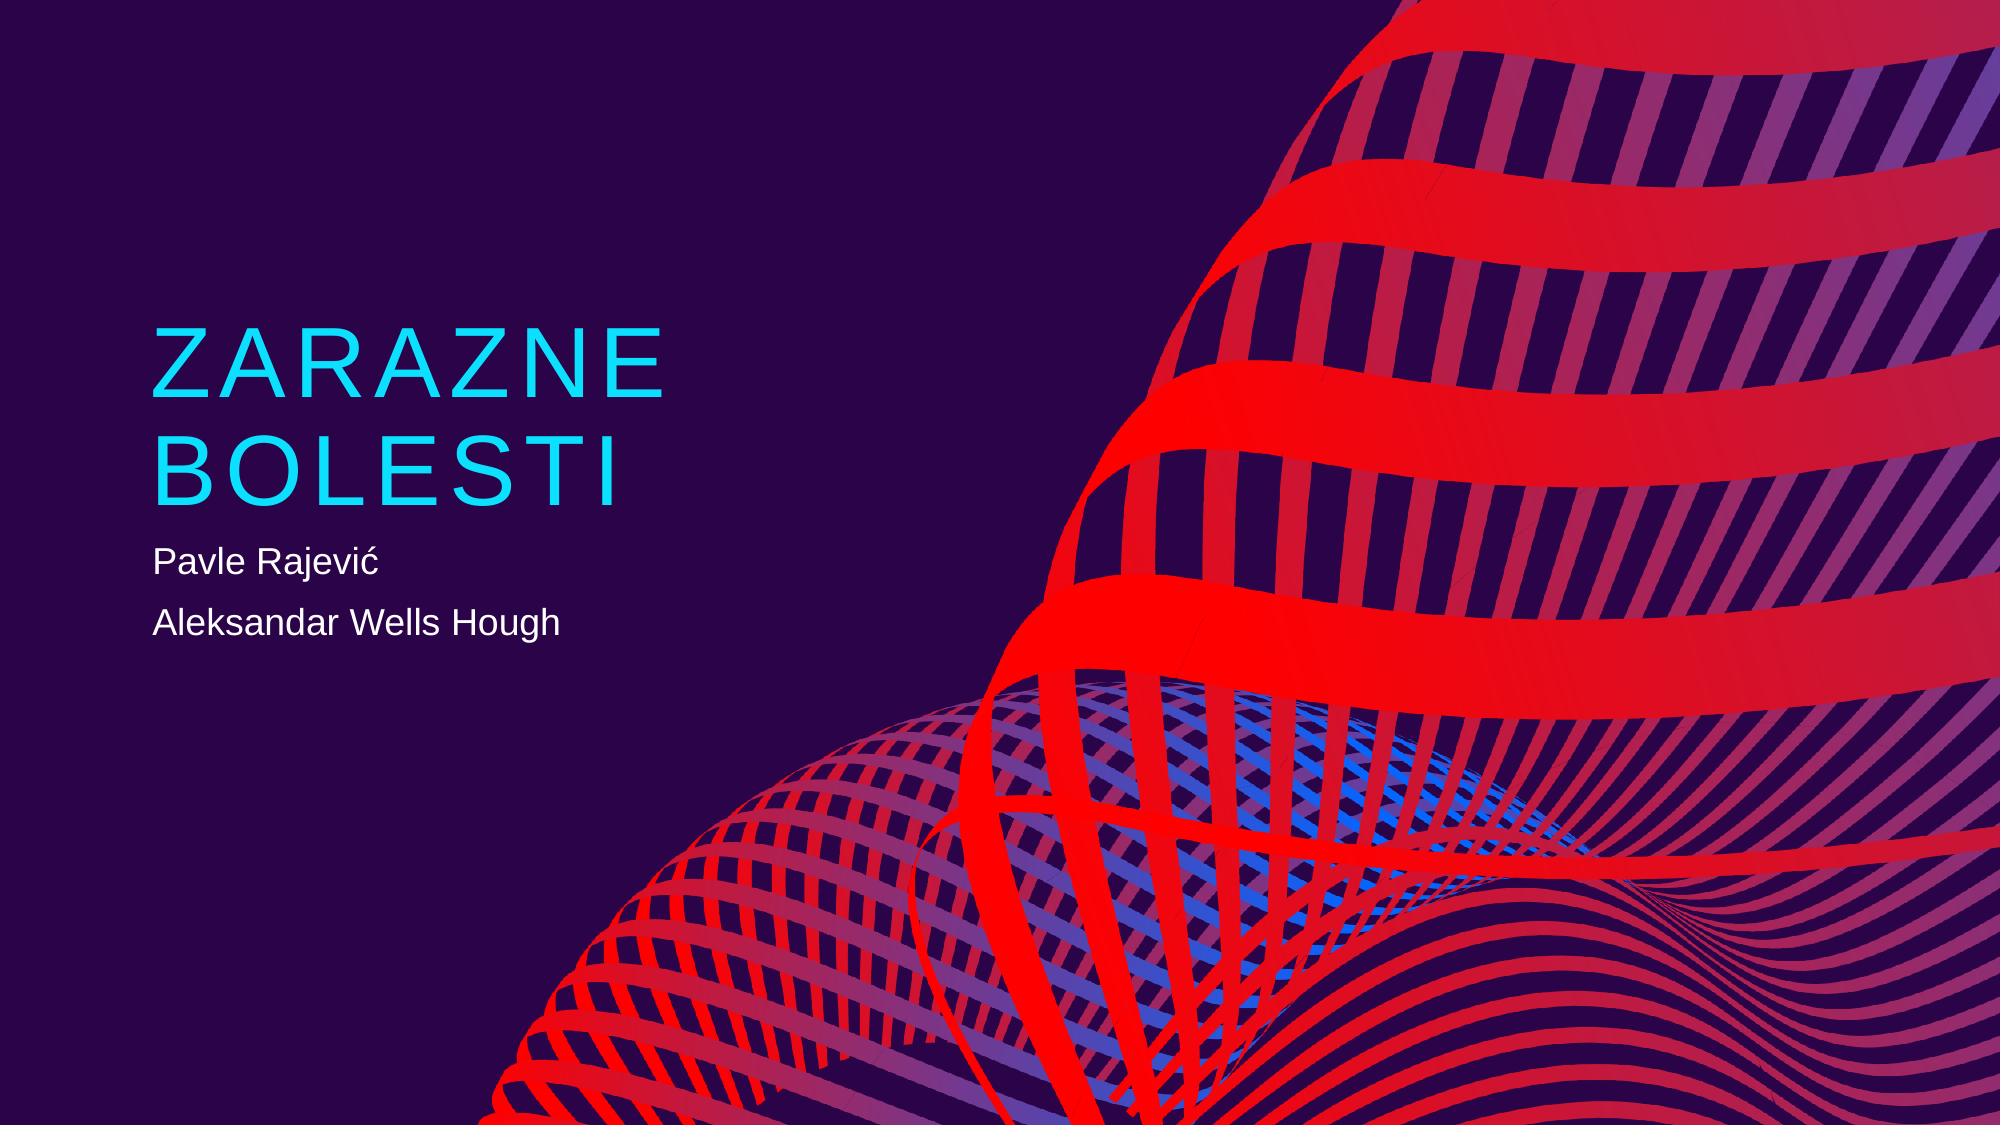

# Zarazne bolesti
Pavle Rajević
Aleksandar Wells Hough